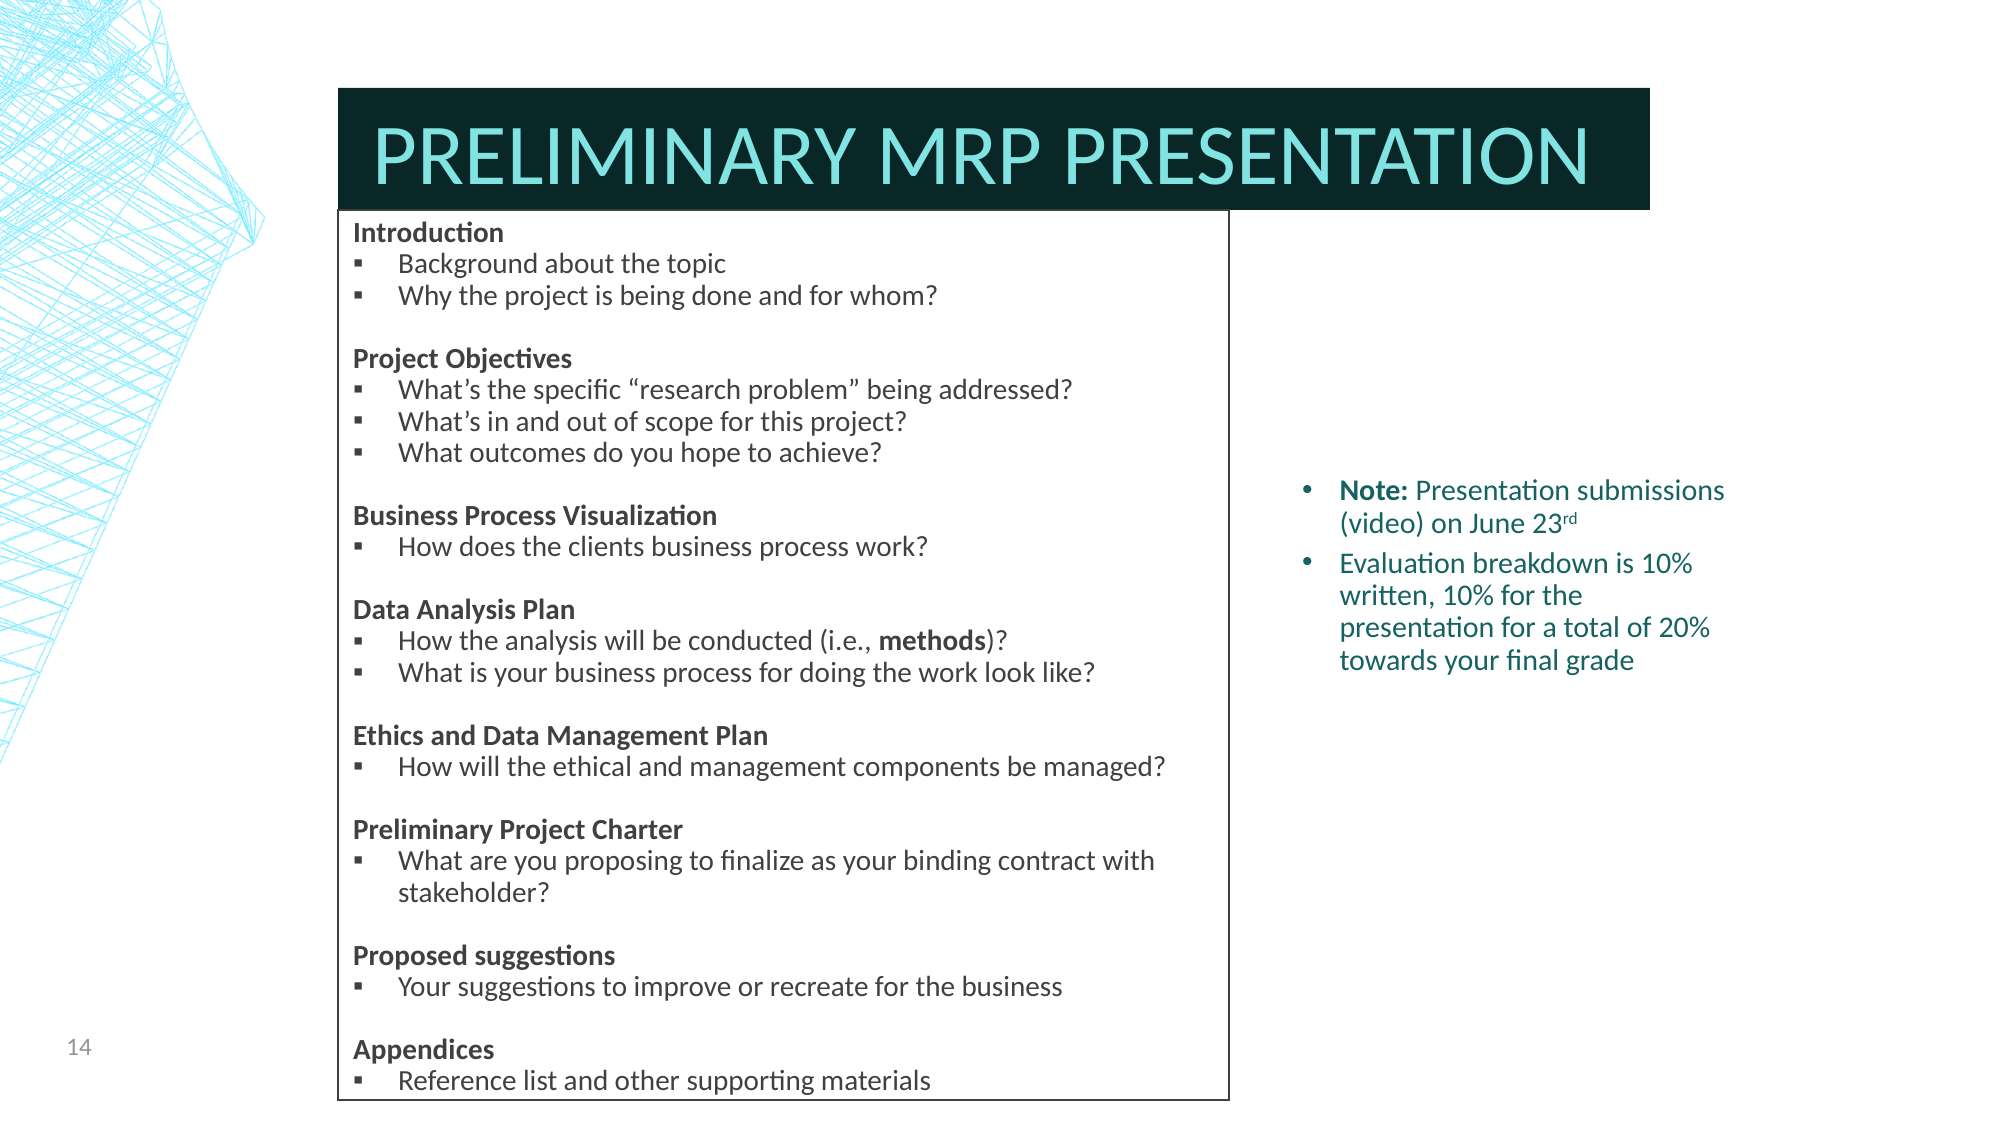

# PRELIMINARY MRP Presentation
Introduction
Background about the topic
Why the project is being done and for whom?

Project Objectives
What’s the specific “research problem” being addressed?
What’s in and out of scope for this project?
What outcomes do you hope to achieve?

Business Process Visualization
How does the clients business process work?

Data Analysis Plan
How the analysis will be conducted (i.e., methods)?
What is your business process for doing the work look like?

Ethics and Data Management Plan
How will the ethical and management components be managed?

Preliminary Project Charter
What are you proposing to finalize as your binding contract with stakeholder?

Proposed suggestions
Your suggestions to improve or recreate for the business

Appendices
Reference list and other supporting materials
Note: Presentation submissions (video) on June 23rd
Evaluation breakdown is 10% written, 10% for the presentation for a total of 20% towards your final grade

14